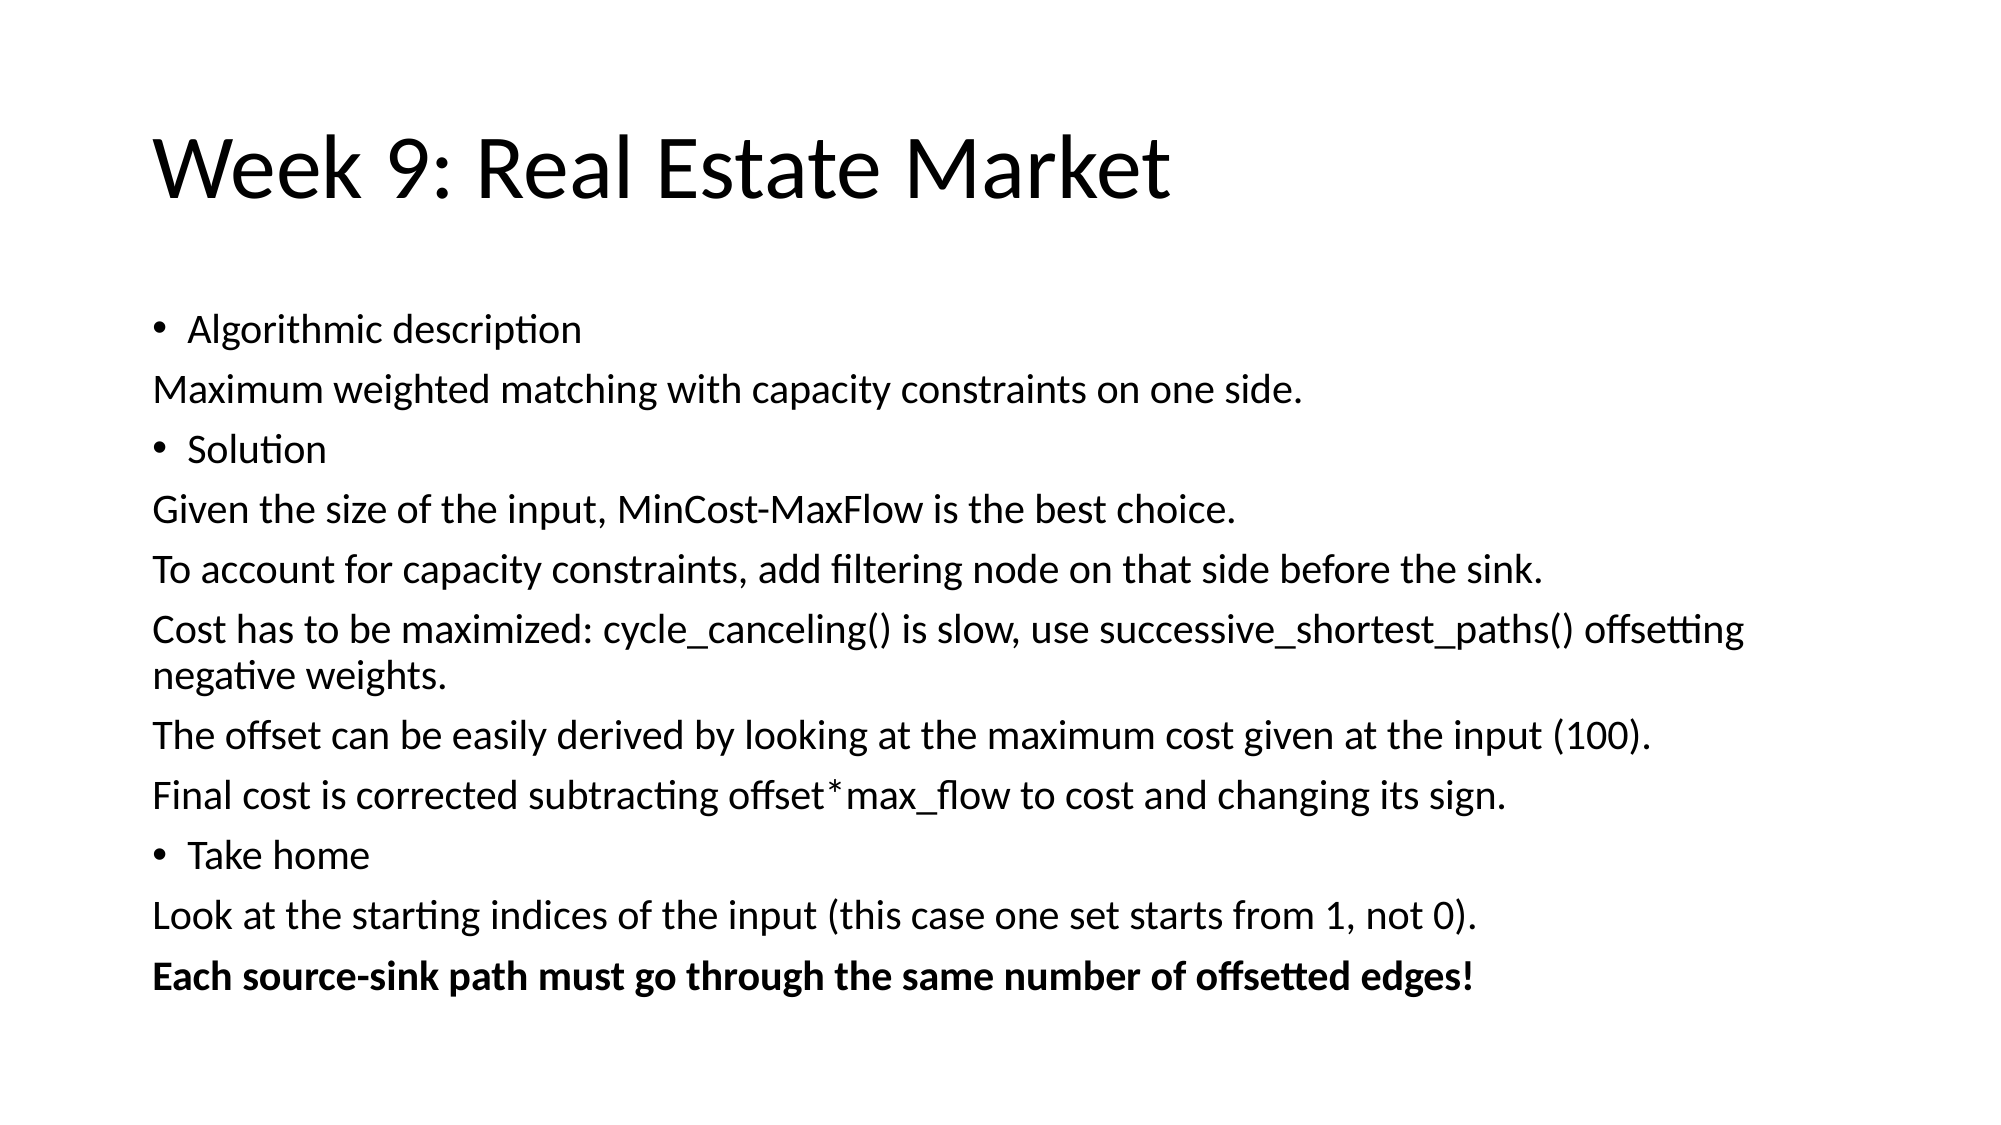

# Week 9: Real Estate Market
Algorithmic description
Maximum weighted matching with capacity constraints on one side.
Solution
Given the size of the input, MinCost-MaxFlow is the best choice.
To account for capacity constraints, add filtering node on that side before the sink.
Cost has to be maximized: cycle_canceling() is slow, use successive_shortest_paths() offsetting negative weights.
The offset can be easily derived by looking at the maximum cost given at the input (100).
Final cost is corrected subtracting offset*max_flow to cost and changing its sign.
Take home
Look at the starting indices of the input (this case one set starts from 1, not 0).
Each source-sink path must go through the same number of offsetted edges!